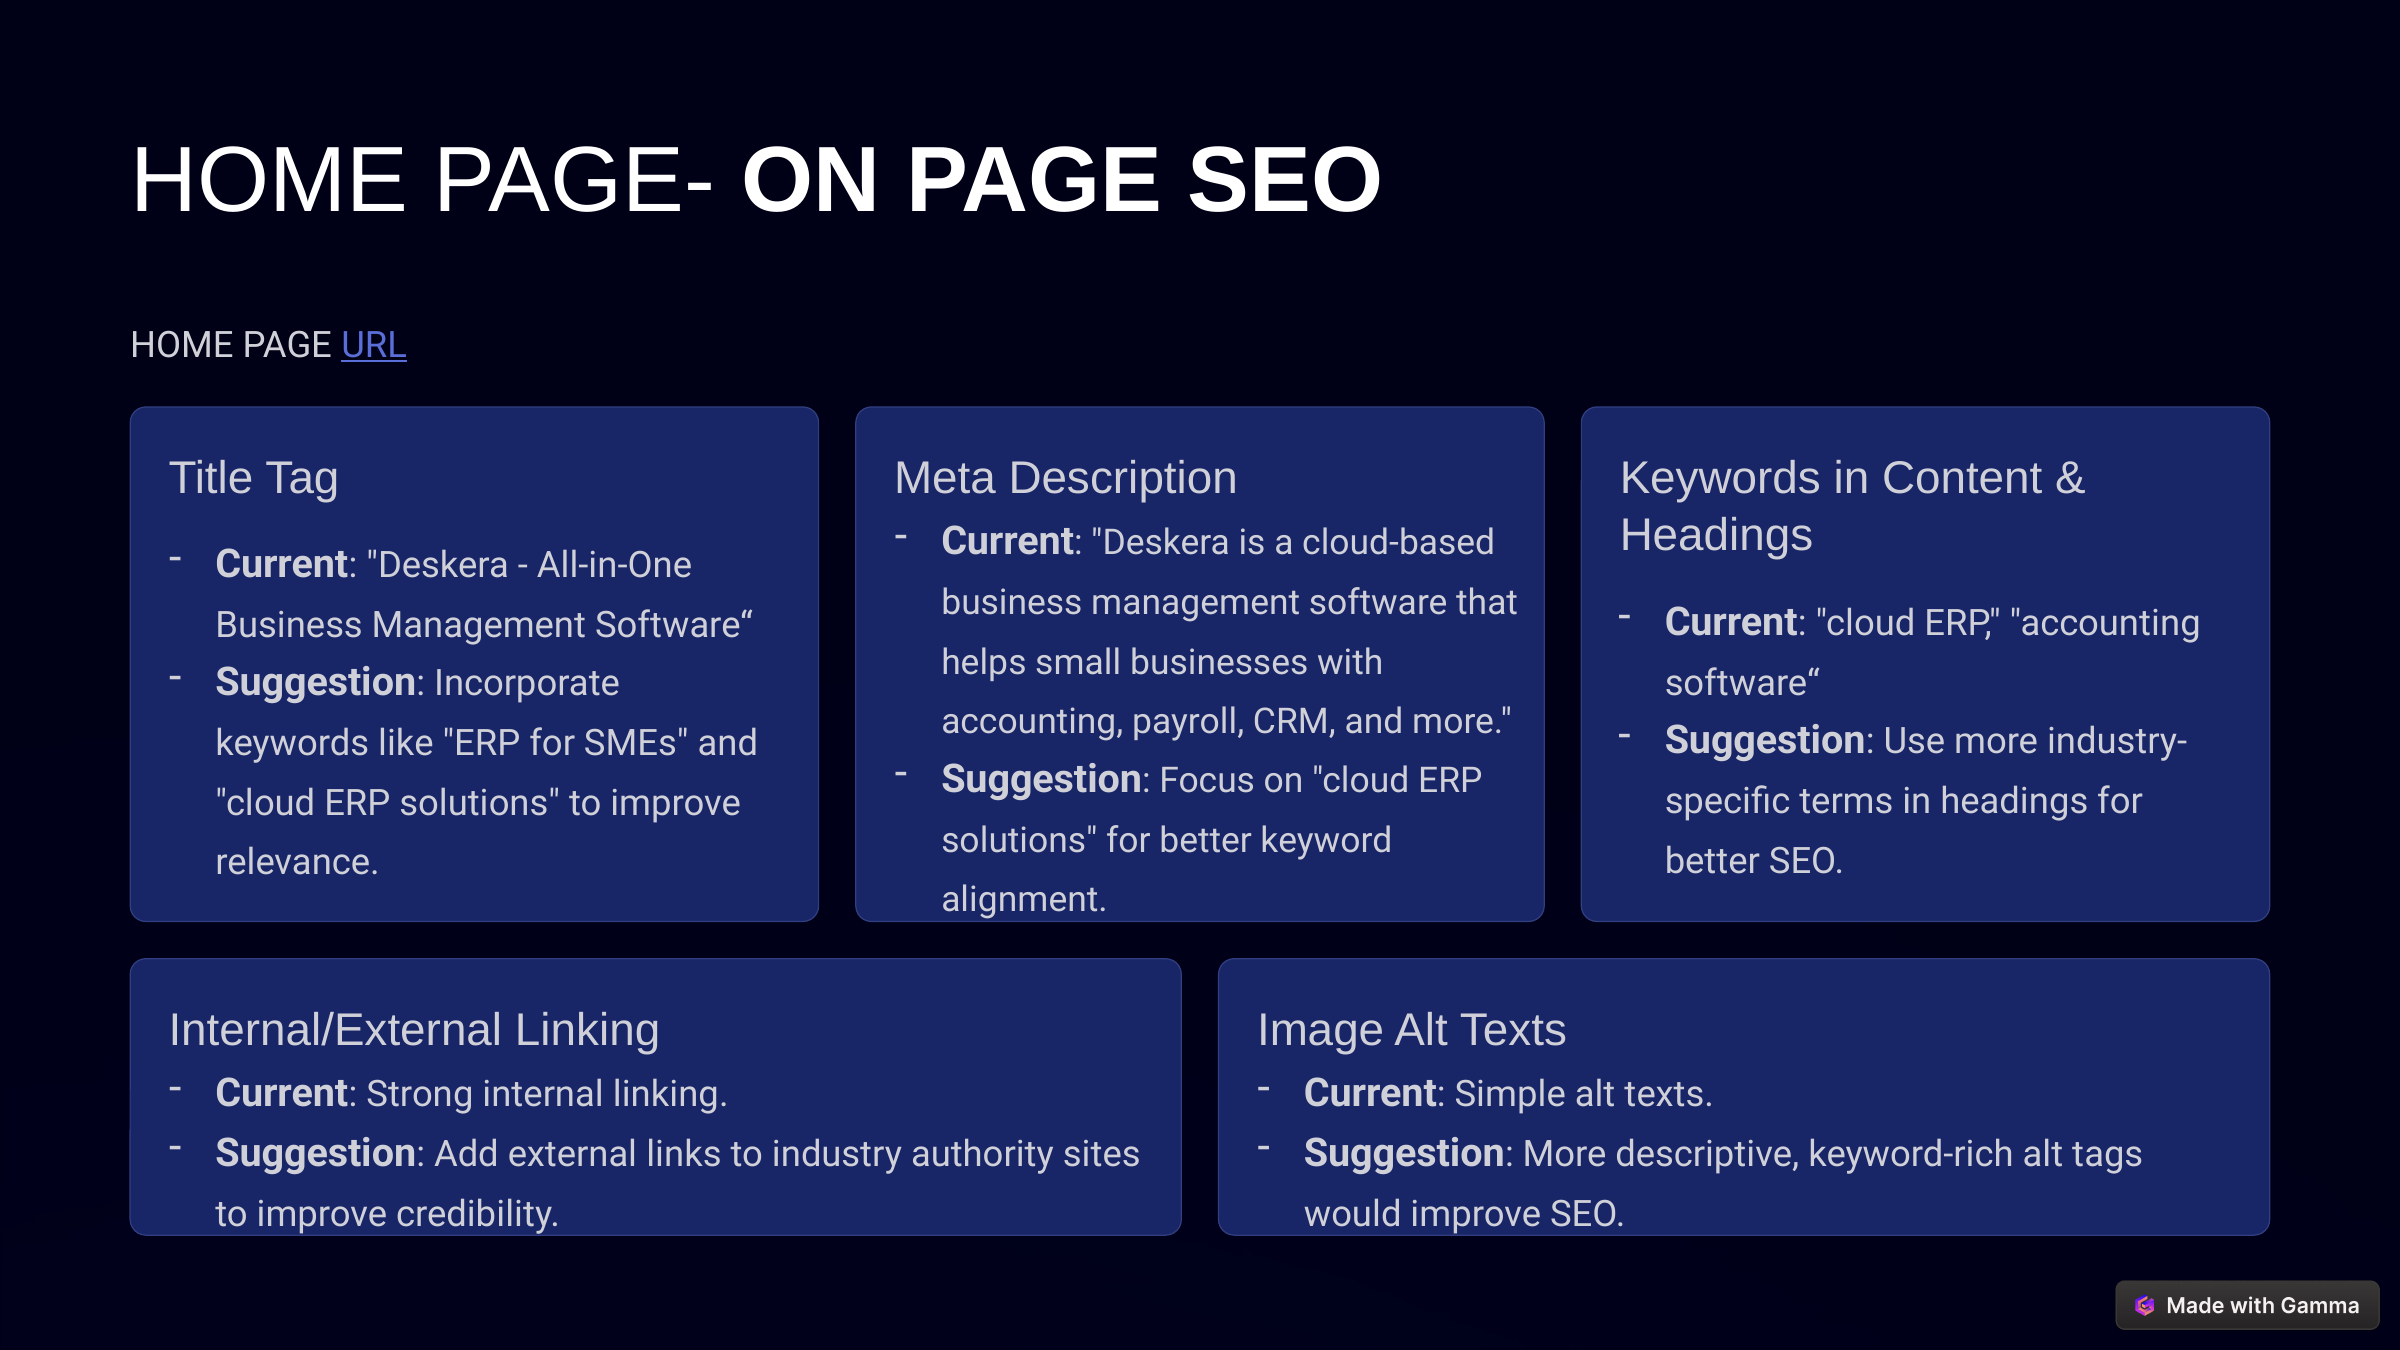

HOME PAGE- ON PAGE SEO
HOME PAGE URL

Title Tag
Meta Description
Keywords in Content & Headings
Current: "Deskera is a cloud-based business management software that helps small businesses with accounting, payroll, CRM, and more."
Suggestion: Focus on "cloud ERP solutions" for better keyword alignment.
Current: "Deskera - All-in-One Business Management Software“
Suggestion: Incorporate keywords like "ERP for SMEs" and "cloud ERP solutions" to improve relevance.
Current: "cloud ERP," "accounting software“
Suggestion: Use more industry-specific terms in headings for better SEO.

Internal/External Linking
Image Alt Texts
Current: Strong internal linking.
Suggestion: Add external links to industry authority sites to improve credibility.
Current: Simple alt texts.
Suggestion: More descriptive, keyword-rich alt tags would improve SEO.